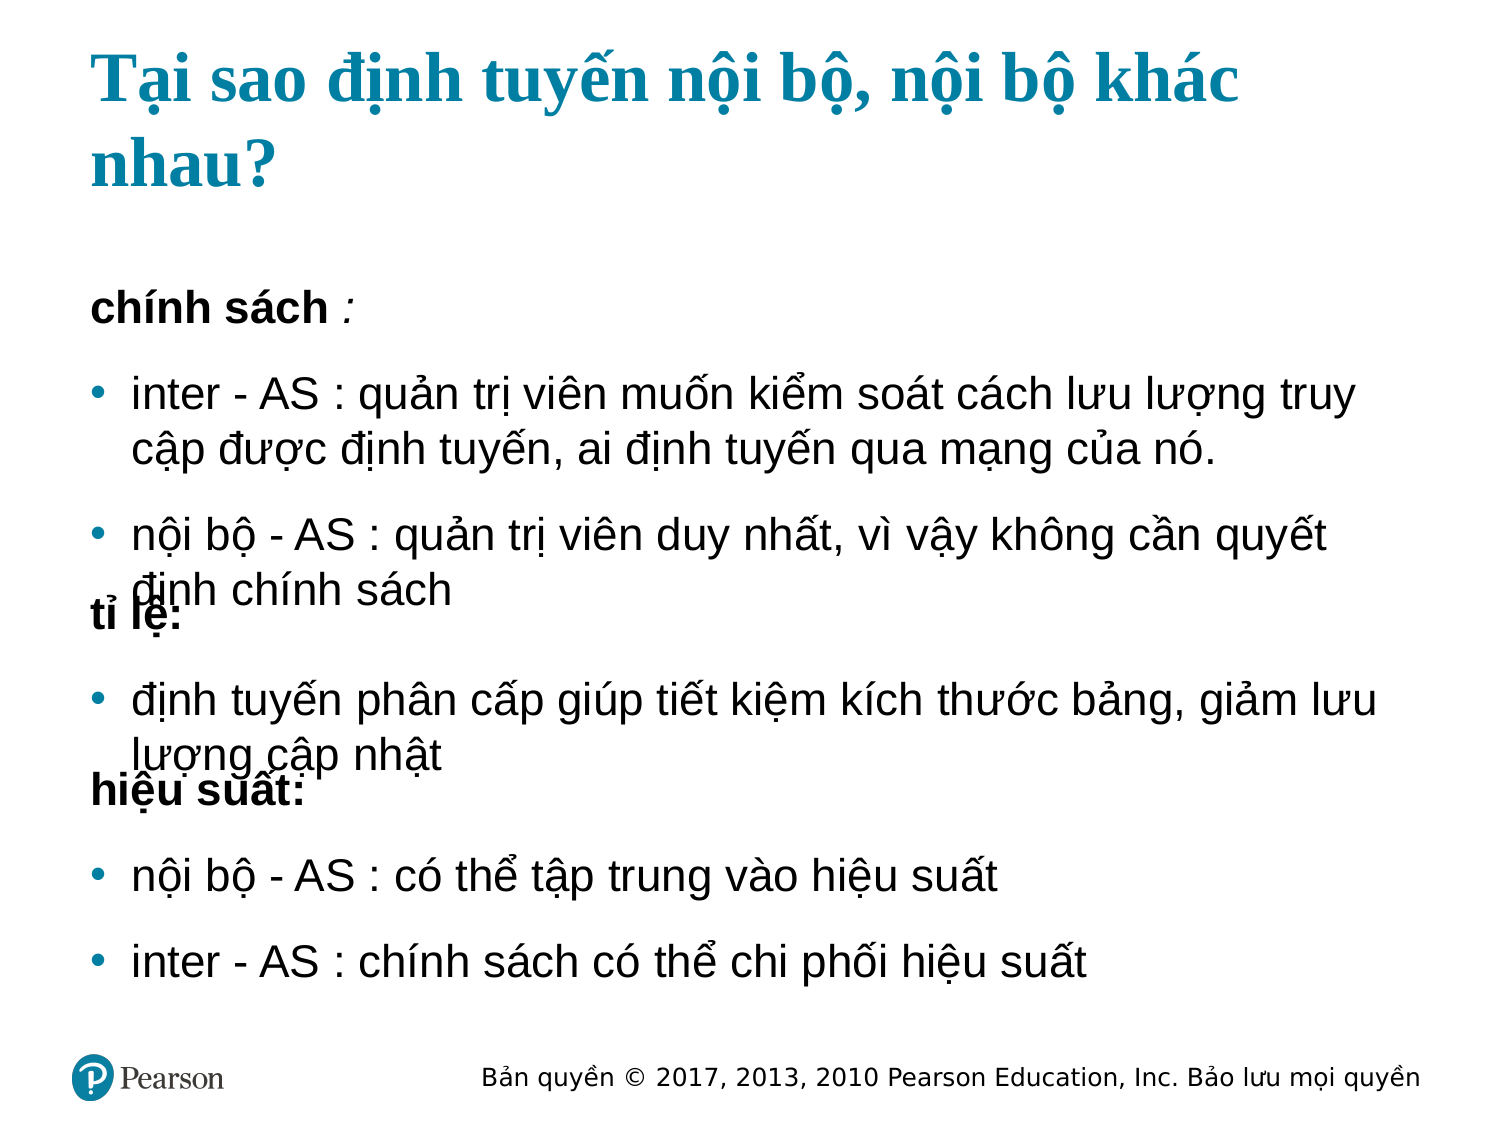

# Tại sao định tuyến nội bộ, nội bộ khác nhau?
chính sách :
inter - AS : quản trị viên muốn kiểm soát cách lưu lượng truy cập được định tuyến, ai định tuyến qua mạng của nó.
nội bộ - AS : quản trị viên duy nhất, vì vậy không cần quyết định chính sách
tỉ lệ:
định tuyến phân cấp giúp tiết kiệm kích thước bảng, giảm lưu lượng cập nhật
hiệu suất:
nội bộ - AS : có thể tập trung vào hiệu suất
inter - AS : chính sách có thể chi phối hiệu suất